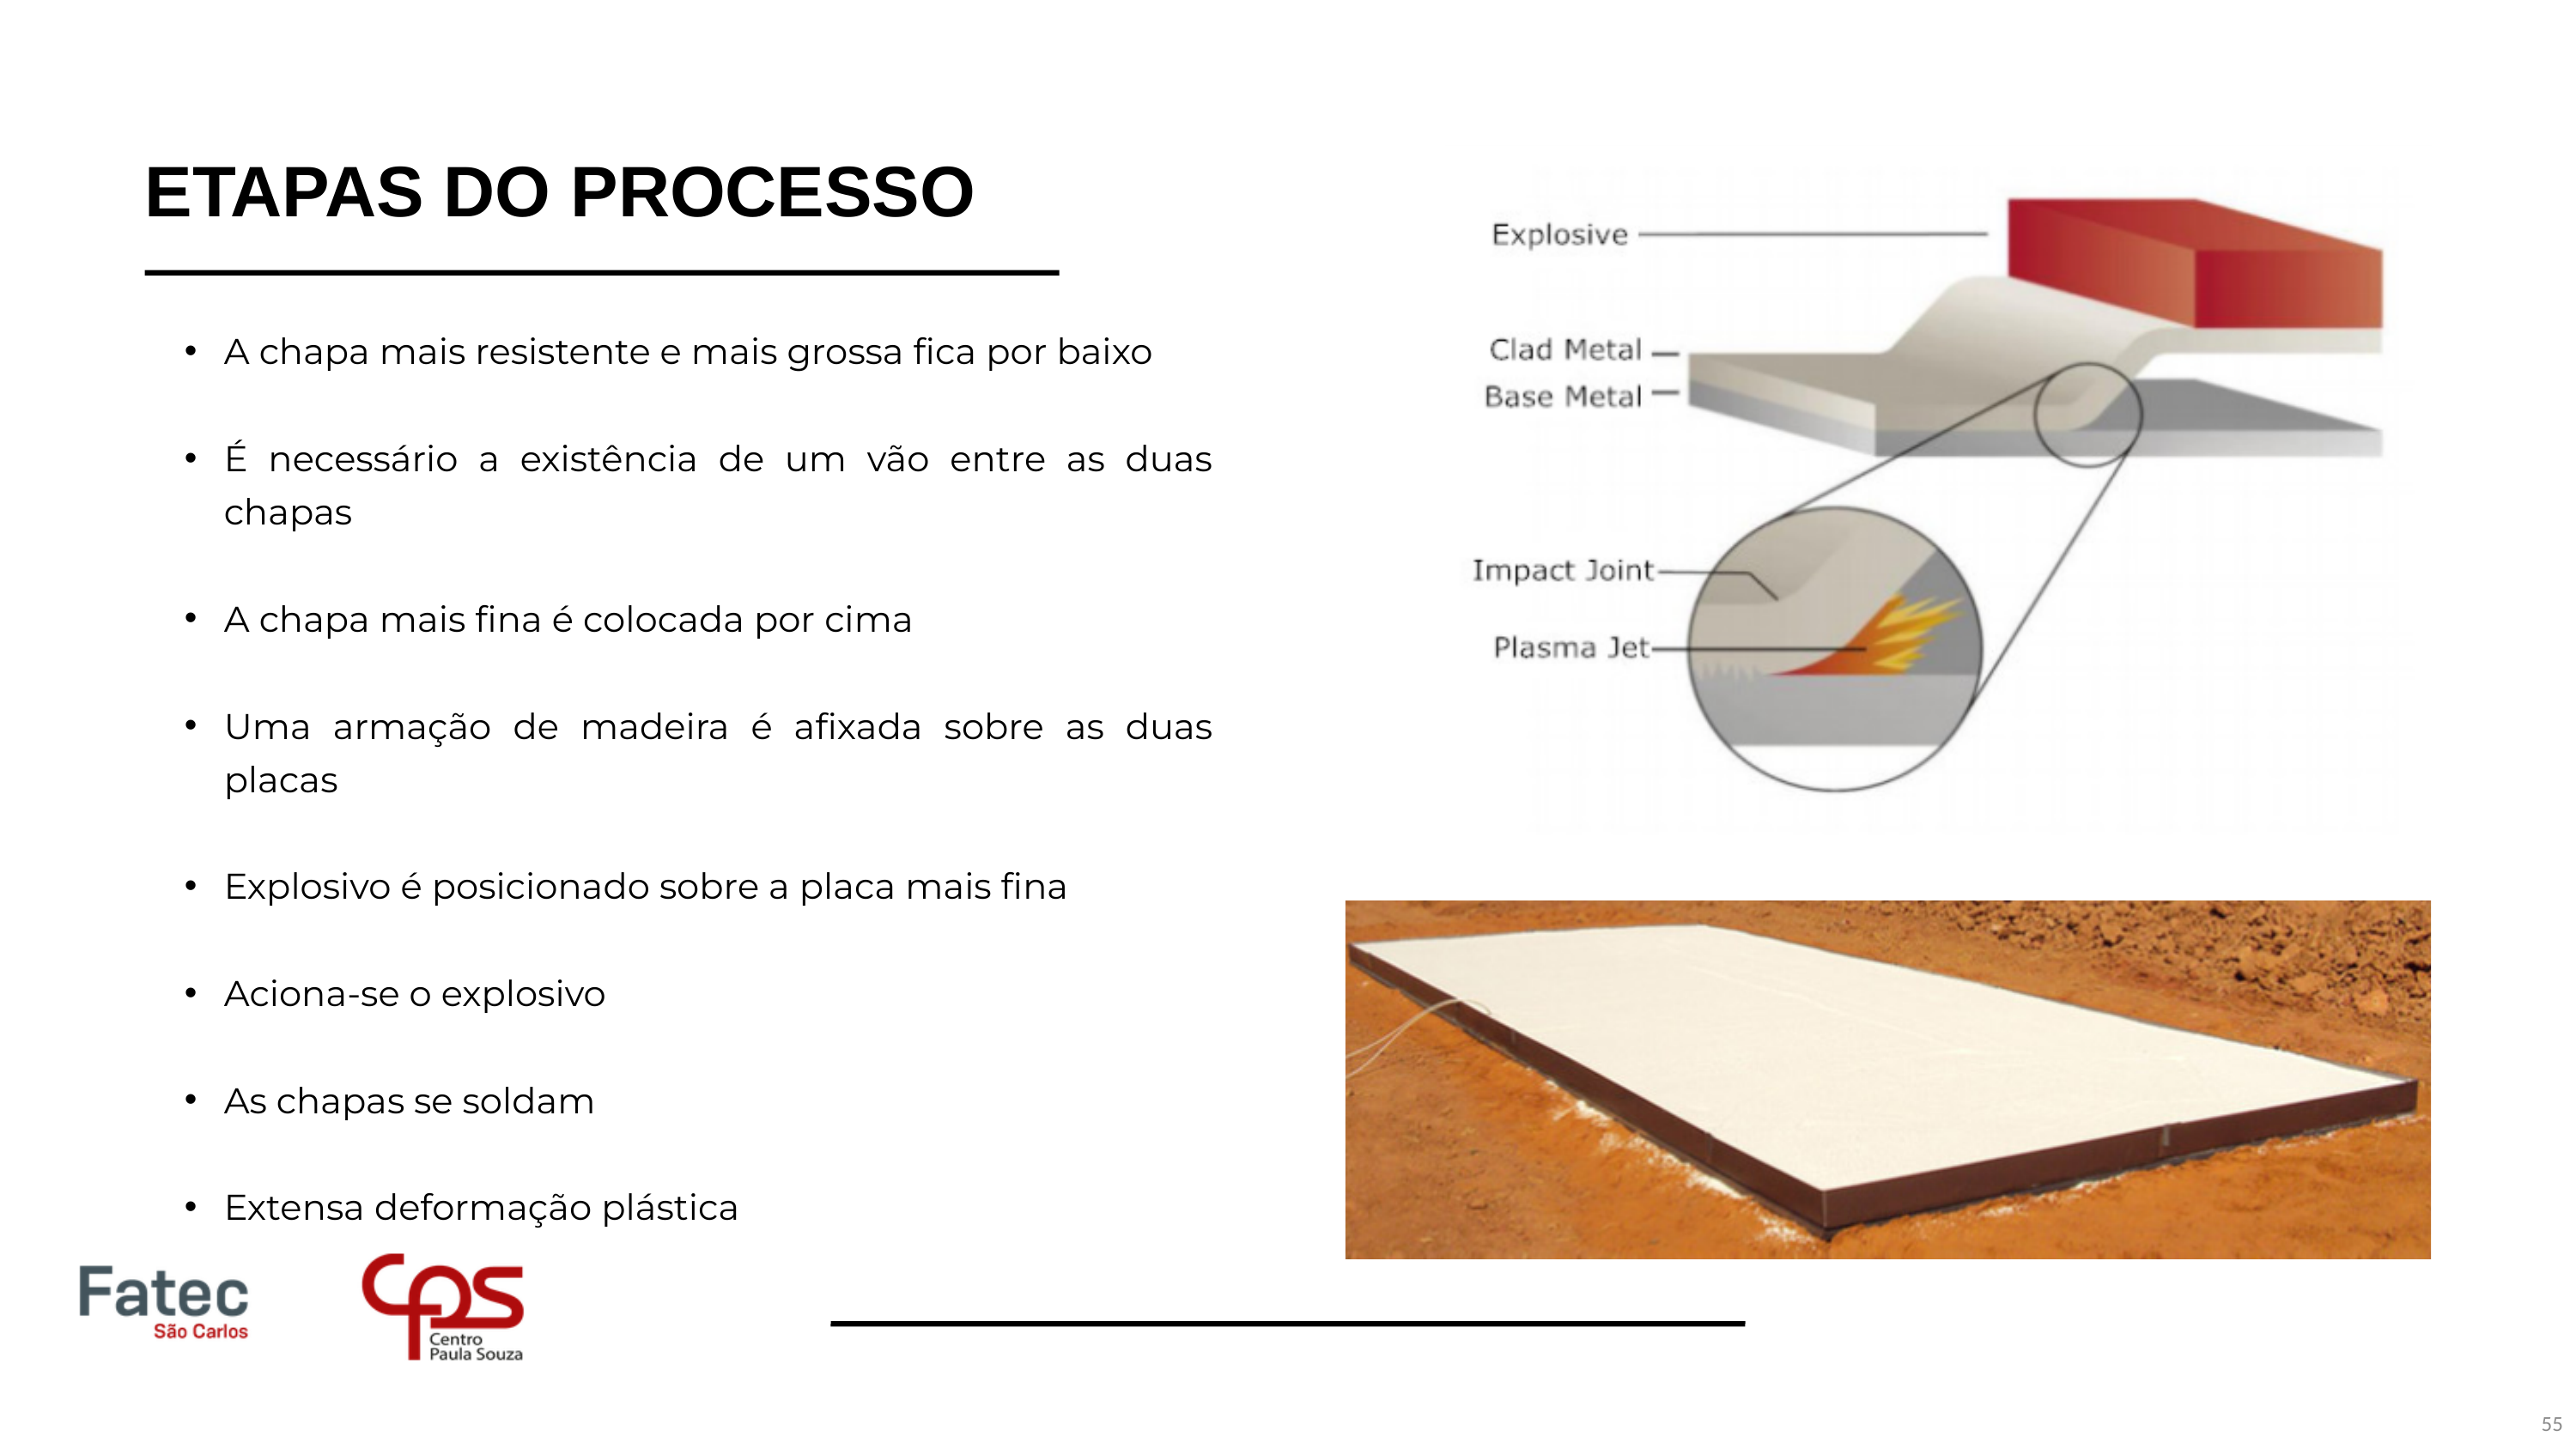

ETAPAS DO PROCESSO

A chapa mais resistente e mais grossa fica por baixo

É necessário a existência de um vão entre as duas chapas

A chapa mais fina é colocada por cima

Uma armação de madeira é afixada sobre as duas placas

Explosivo é posicionado sobre a placa mais fina

Aciona-se o explosivo

As chapas se soldam

Extensa deformação plástica

55